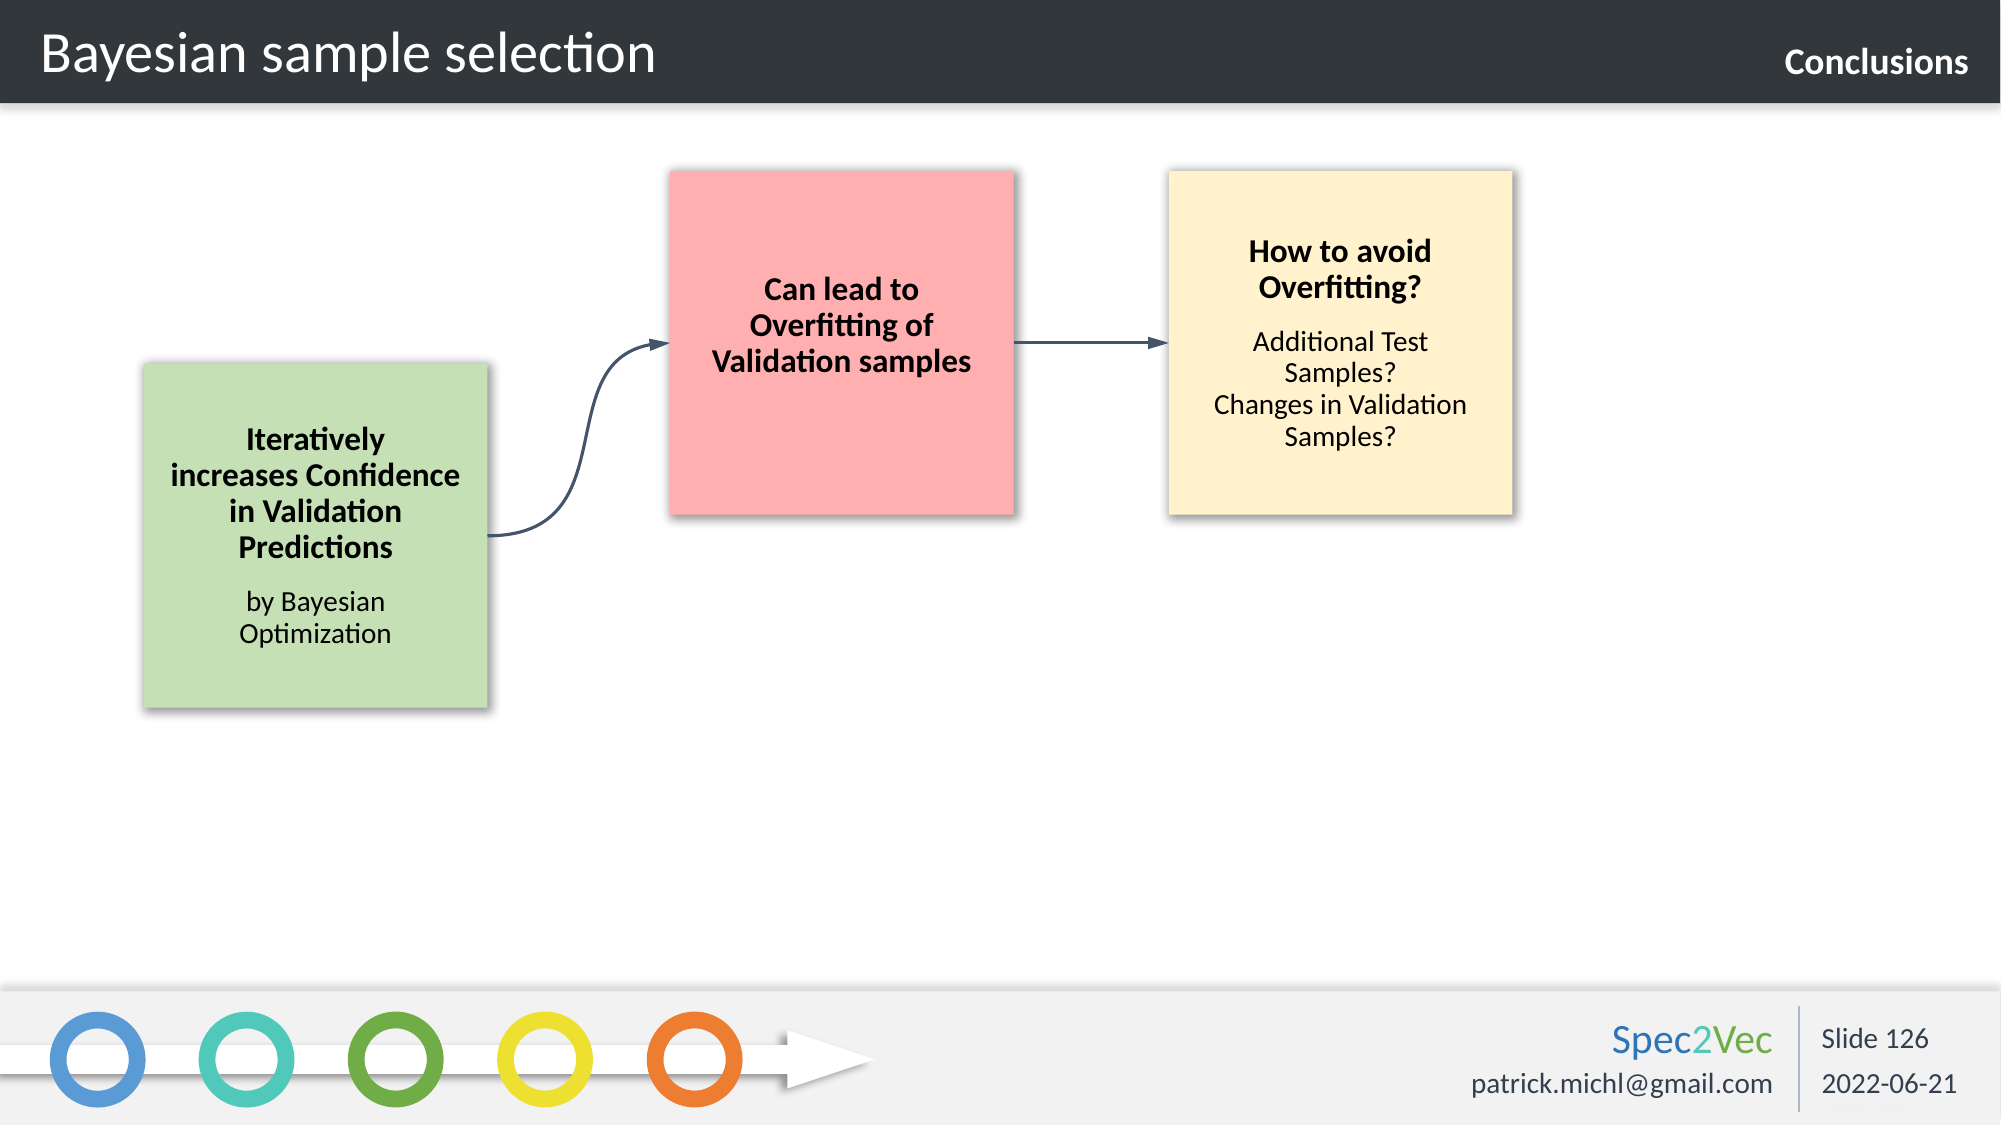

Bayesian sample selection
Conclusions
Can lead to
Overfitting of Validation samples
How to avoid
Overfitting?
Additional Test
Samples?
Changes in Validation
Samples?
Iteratively
increases Confidence
in Validation
Predictions
by Bayesian
Optimization